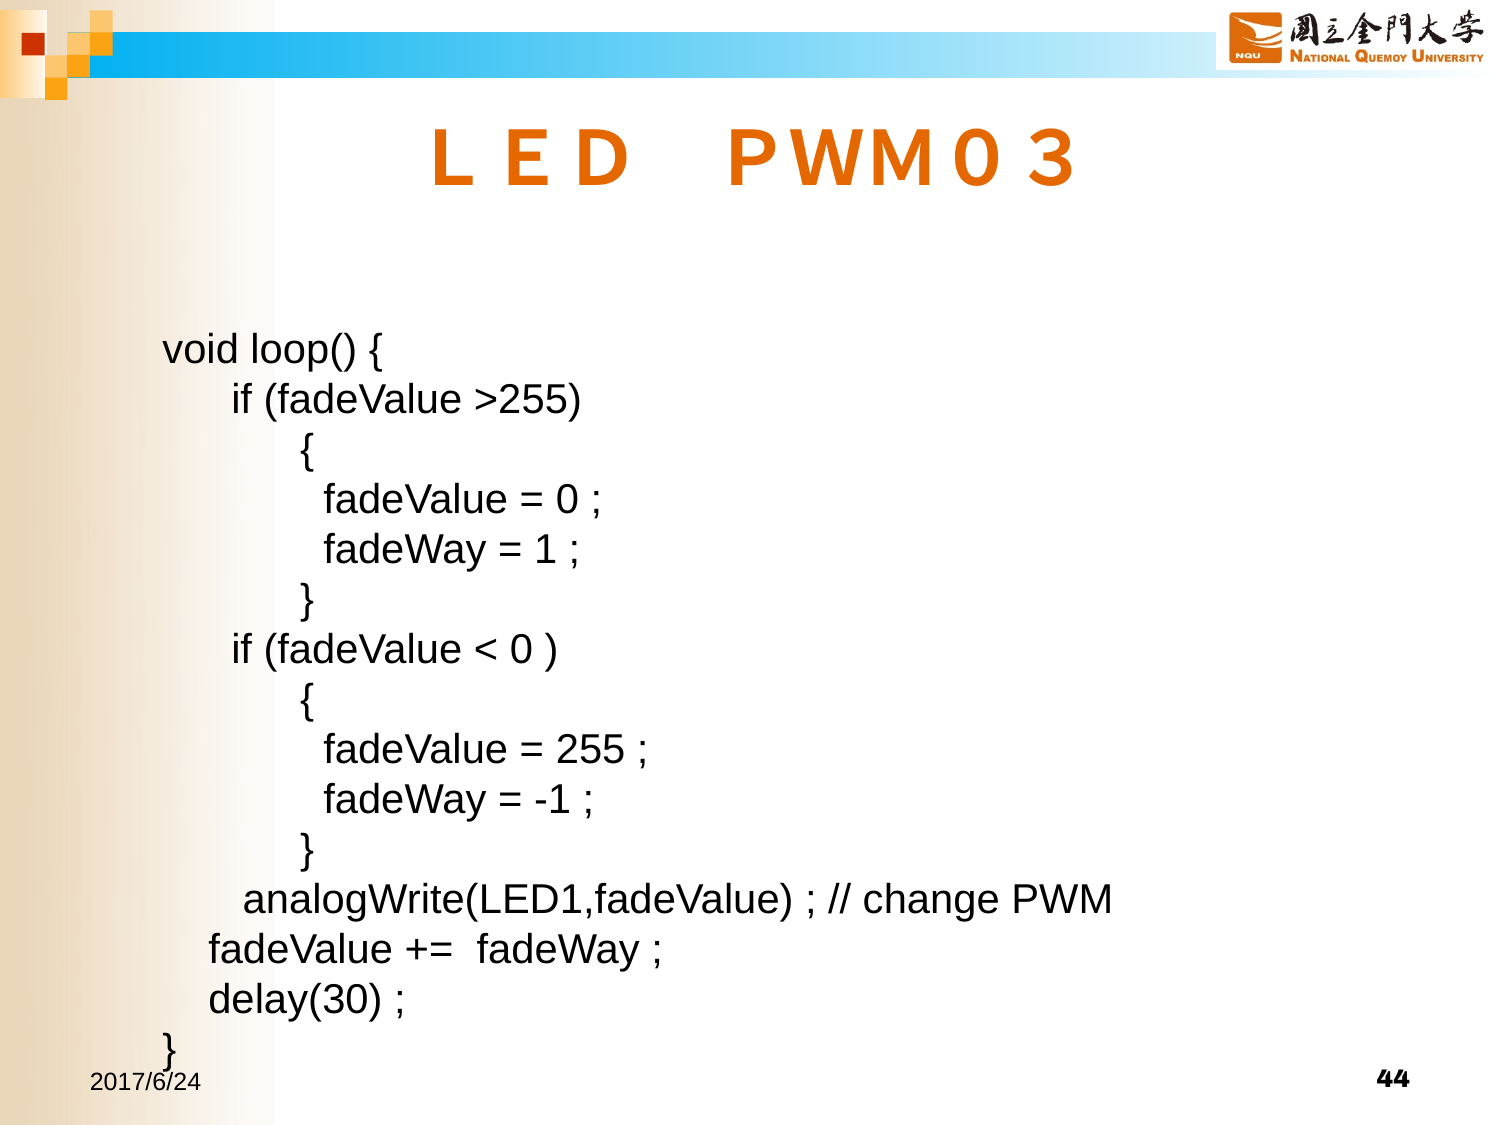

ＬＥＤ　ＰＷＭ０３
void loop() {
      if (fadeValue >255)
            {
              fadeValue = 0 ;
              fadeWay = 1 ;
            }
      if (fadeValue < 0 )
            {
              fadeValue = 255 ;
              fadeWay = -1 ;
            }
       analogWrite(LED1,fadeValue) ; // change PWM
    fadeValue +=  fadeWay ;
    delay(30) ;
}
2017/6/24
44